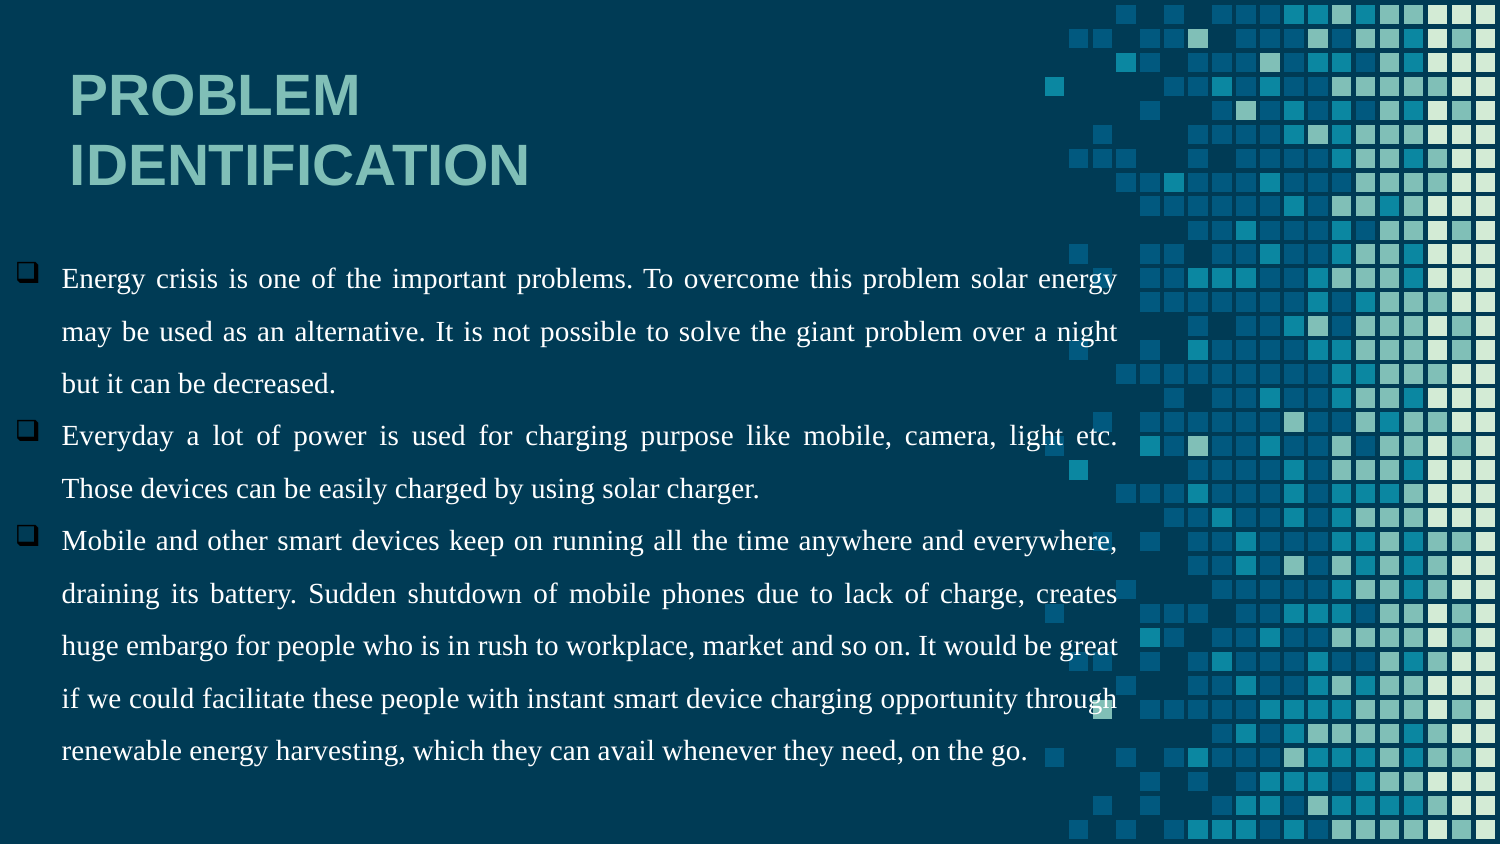

# PROBLEM IDENTIFICATION
Energy crisis is one of the important problems. To overcome this problem solar energy may be used as an alternative. It is not possible to solve the giant problem over a night but it can be decreased.
Everyday a lot of power is used for charging purpose like mobile, camera, light etc. Those devices can be easily charged by using solar charger.
Mobile and other smart devices keep on running all the time anywhere and everywhere, draining its battery. Sudden shutdown of mobile phones due to lack of charge, creates huge embargo for people who is in rush to workplace, market and so on. It would be great if we could facilitate these people with instant smart device charging opportunity through renewable energy harvesting, which they can avail whenever they need, on the go.